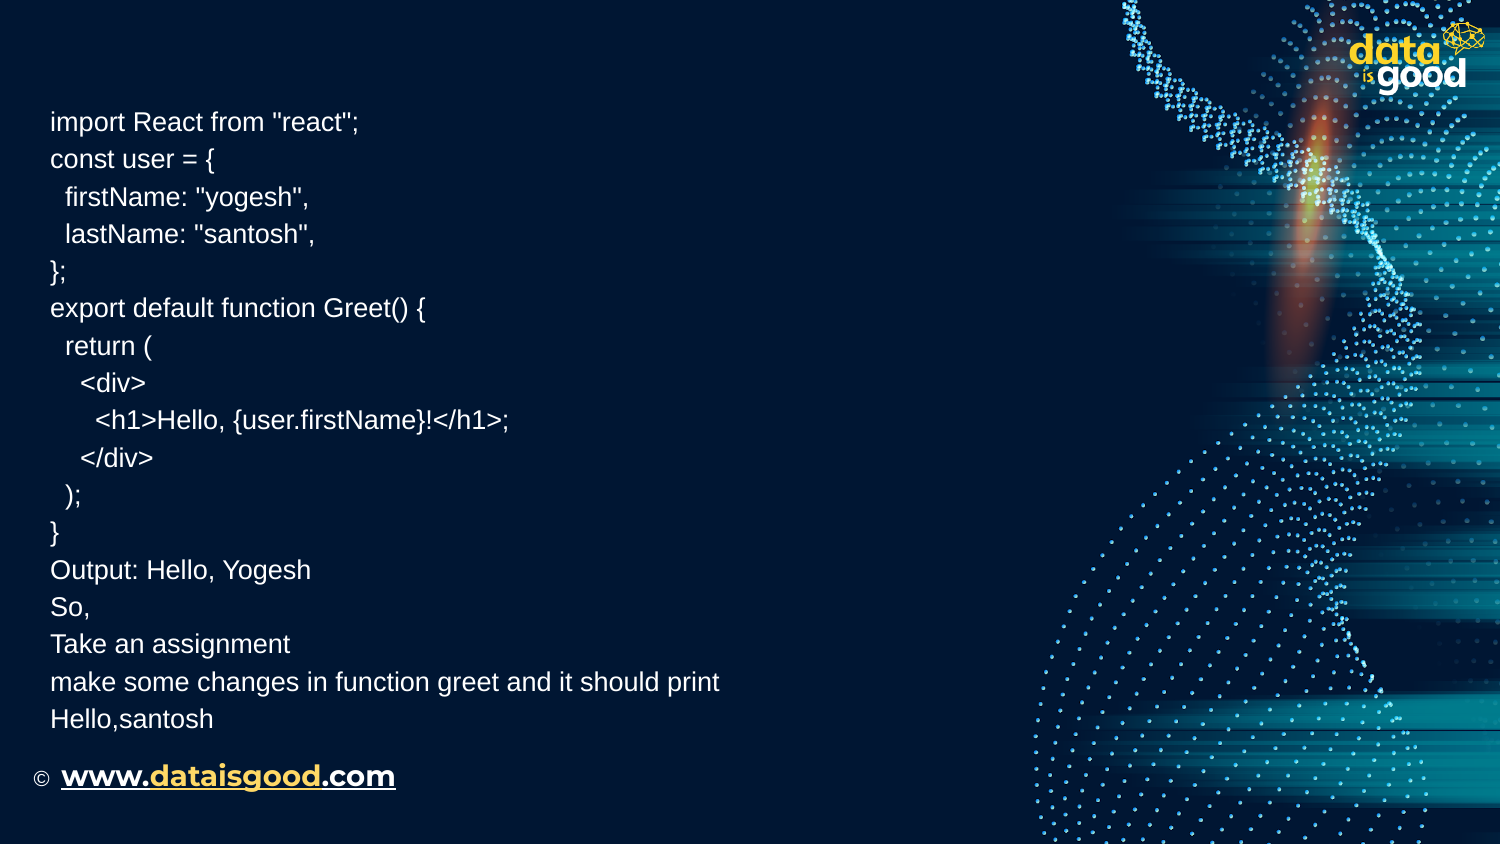

#
import React from "react";
const user = {
  firstName: "yogesh",
  lastName: "santosh",
};
export default function Greet() {
  return (
    <div>
      <h1>Hello, {user.firstName}!</h1>;
    </div>
  );
}
Output: Hello, Yogesh
So,
Take an assignment
make some changes in function greet and it should print
Hello,santosh